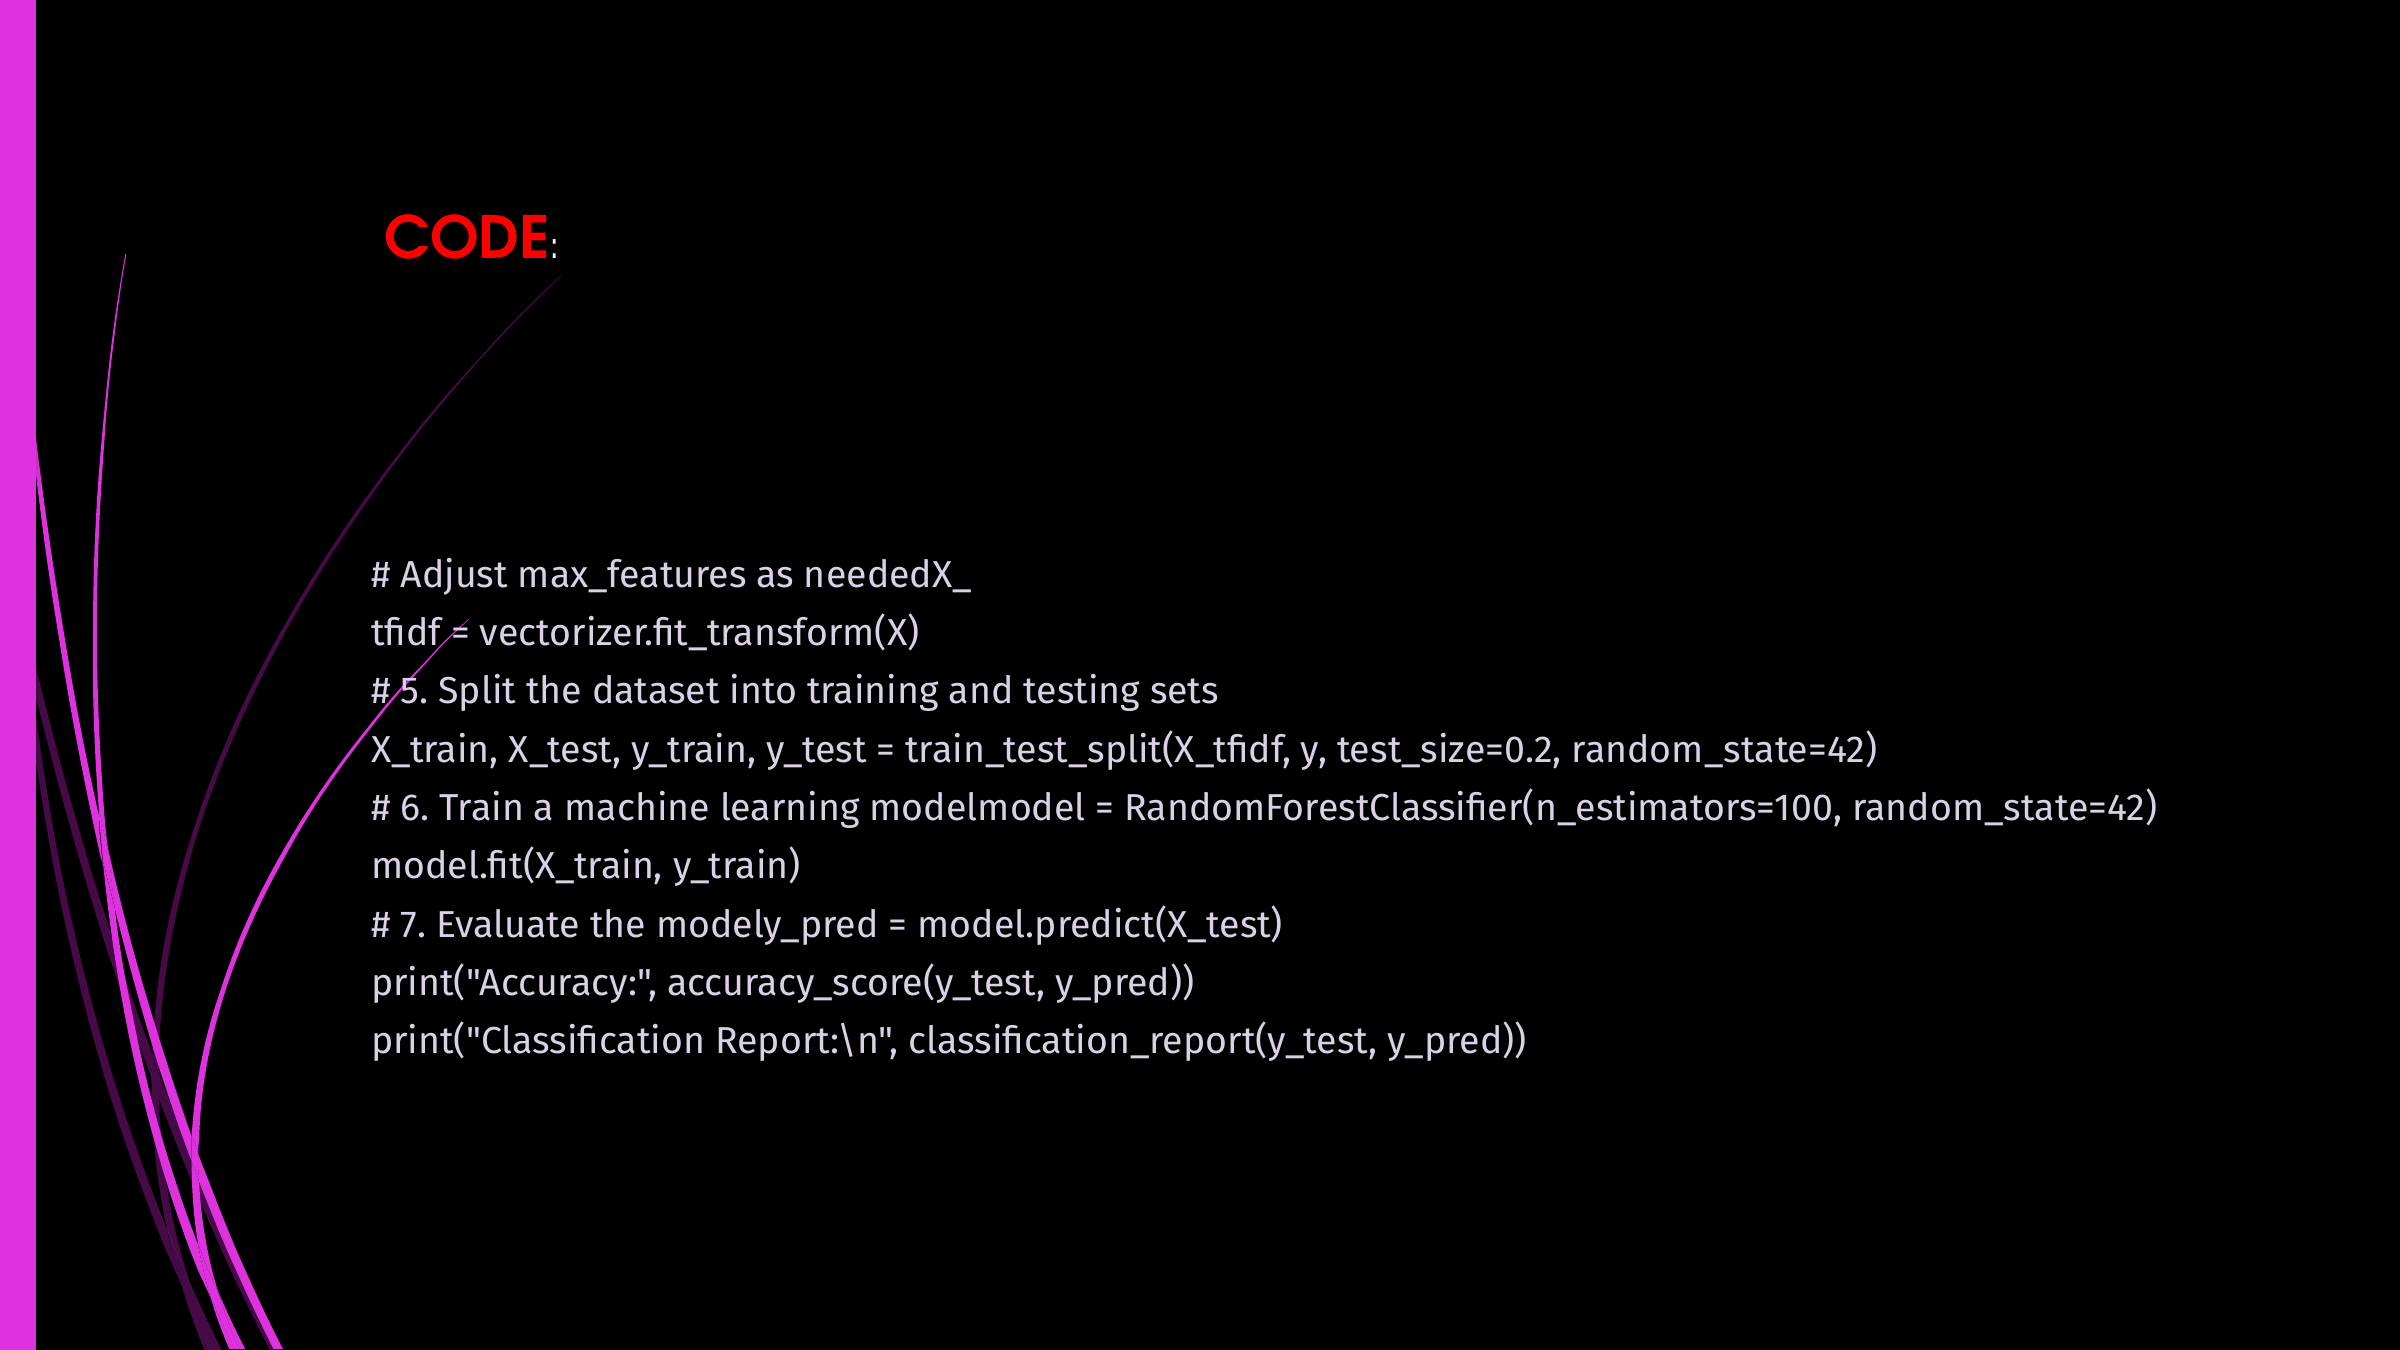

CODE:
# Adjust max_features as neededX_
tfidf = vectorizer.fit_transform(X)
# 5. Split the dataset into training and testing sets
X_train, X_test, y_train, y_test = train_test_split(X_tfidf, y, test_size=0.2, random_state=42)
# 6. Train a machine learning modelmodel = RandomForestClassifier(n_estimators=100, random_state=42)
model.fit(X_train, y_train)
# 7. Evaluate the modely_pred = model.predict(X_test)
print("Accuracy:", accuracy_score(y_test, y_pred))
print("Classification Report:\n", classification_report(y_test, y_pred))